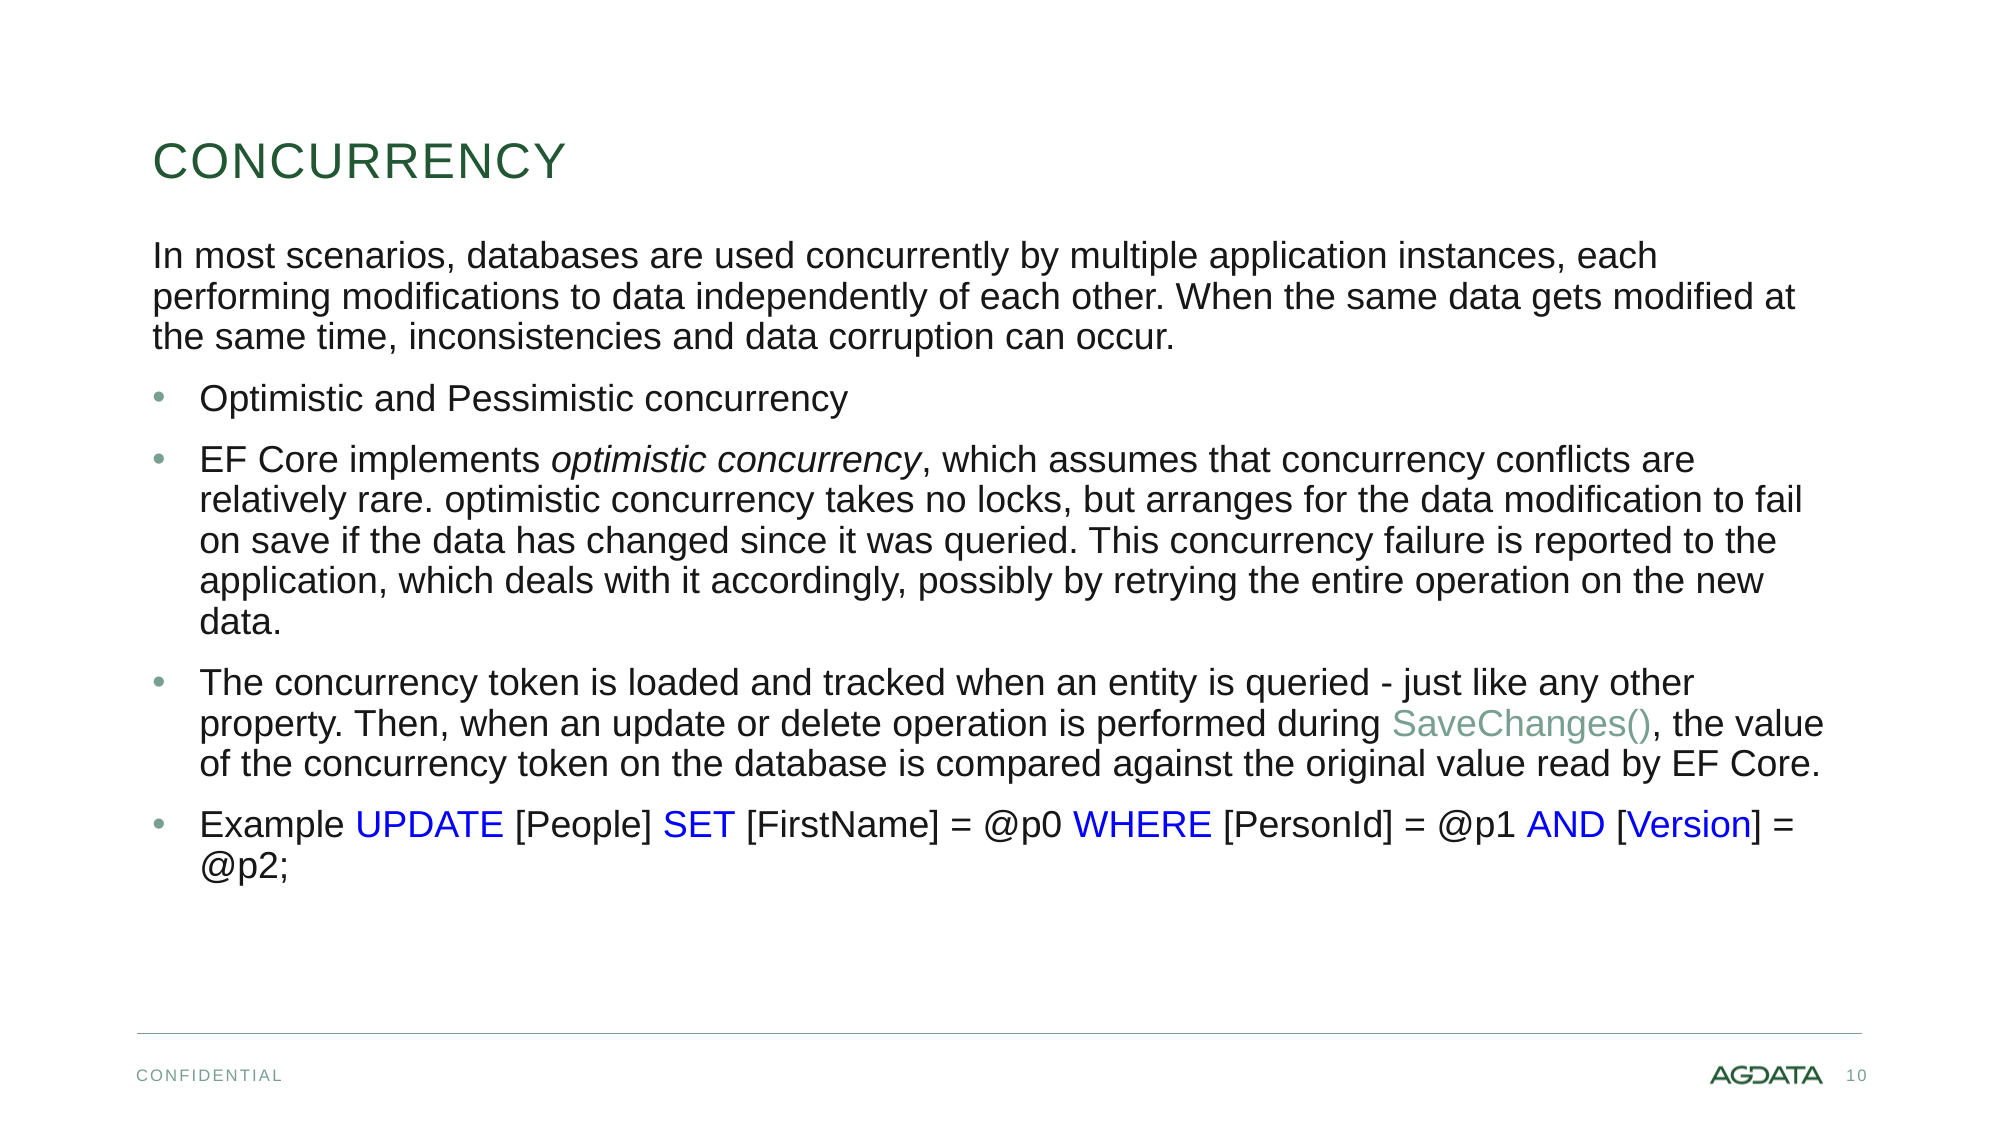

# Concurrency
In most scenarios, databases are used concurrently by multiple application instances, each performing modifications to data independently of each other. When the same data gets modified at the same time, inconsistencies and data corruption can occur.
Optimistic and Pessimistic concurrency
EF Core implements optimistic concurrency, which assumes that concurrency conflicts are relatively rare. optimistic concurrency takes no locks, but arranges for the data modification to fail on save if the data has changed since it was queried. This concurrency failure is reported to the application, which deals with it accordingly, possibly by retrying the entire operation on the new data.
The concurrency token is loaded and tracked when an entity is queried - just like any other property. Then, when an update or delete operation is performed during SaveChanges(), the value of the concurrency token on the database is compared against the original value read by EF Core.
Example UPDATE [People] SET [FirstName] = @p0 WHERE [PersonId] = @p1 AND [Version] = @p2;